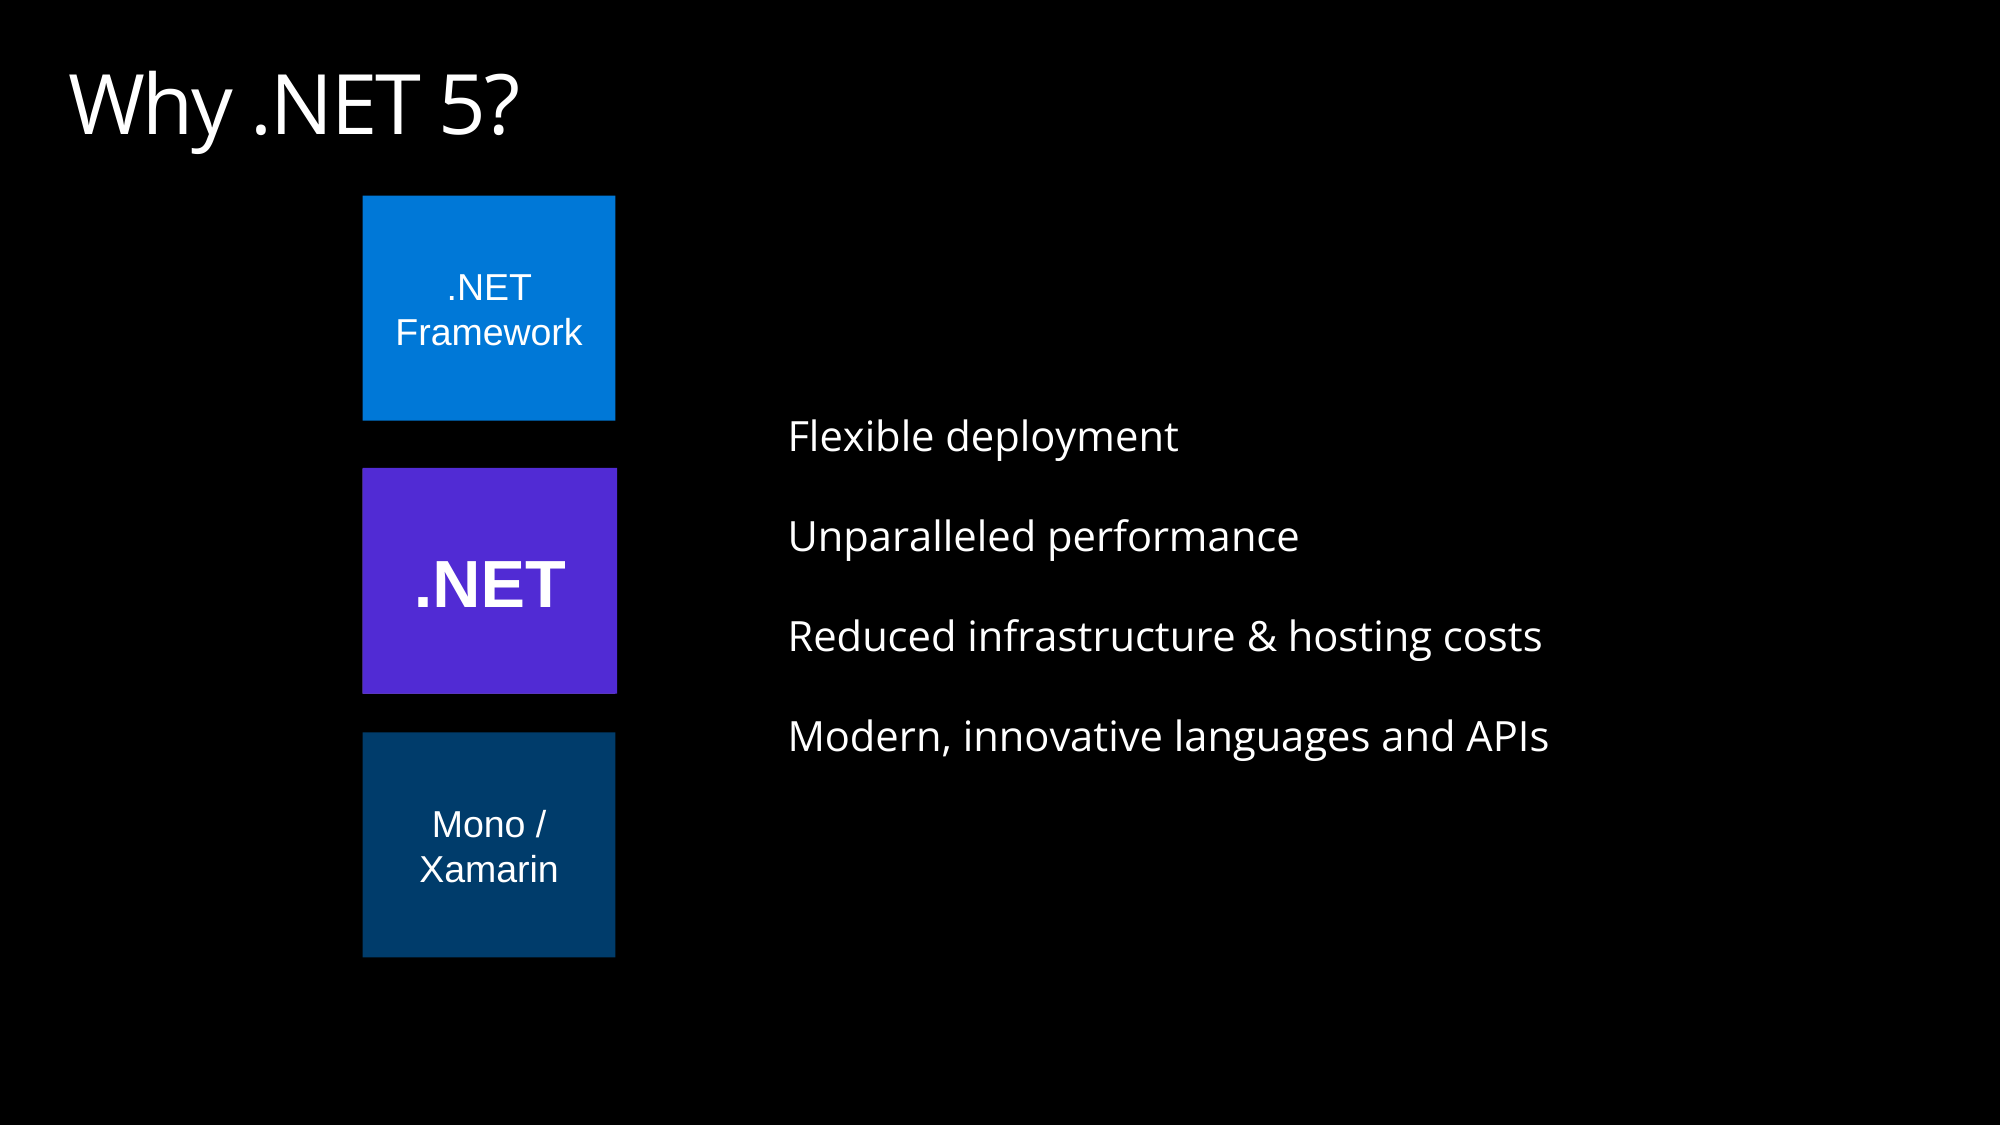

# Why .NET 5?
.NET Framework
Flexible deployment

Unparalleled performance

Reduced infrastructure & hosting costs

Modern, innovative languages and APIs
.NET
.NET Core
Mono / Xamarin